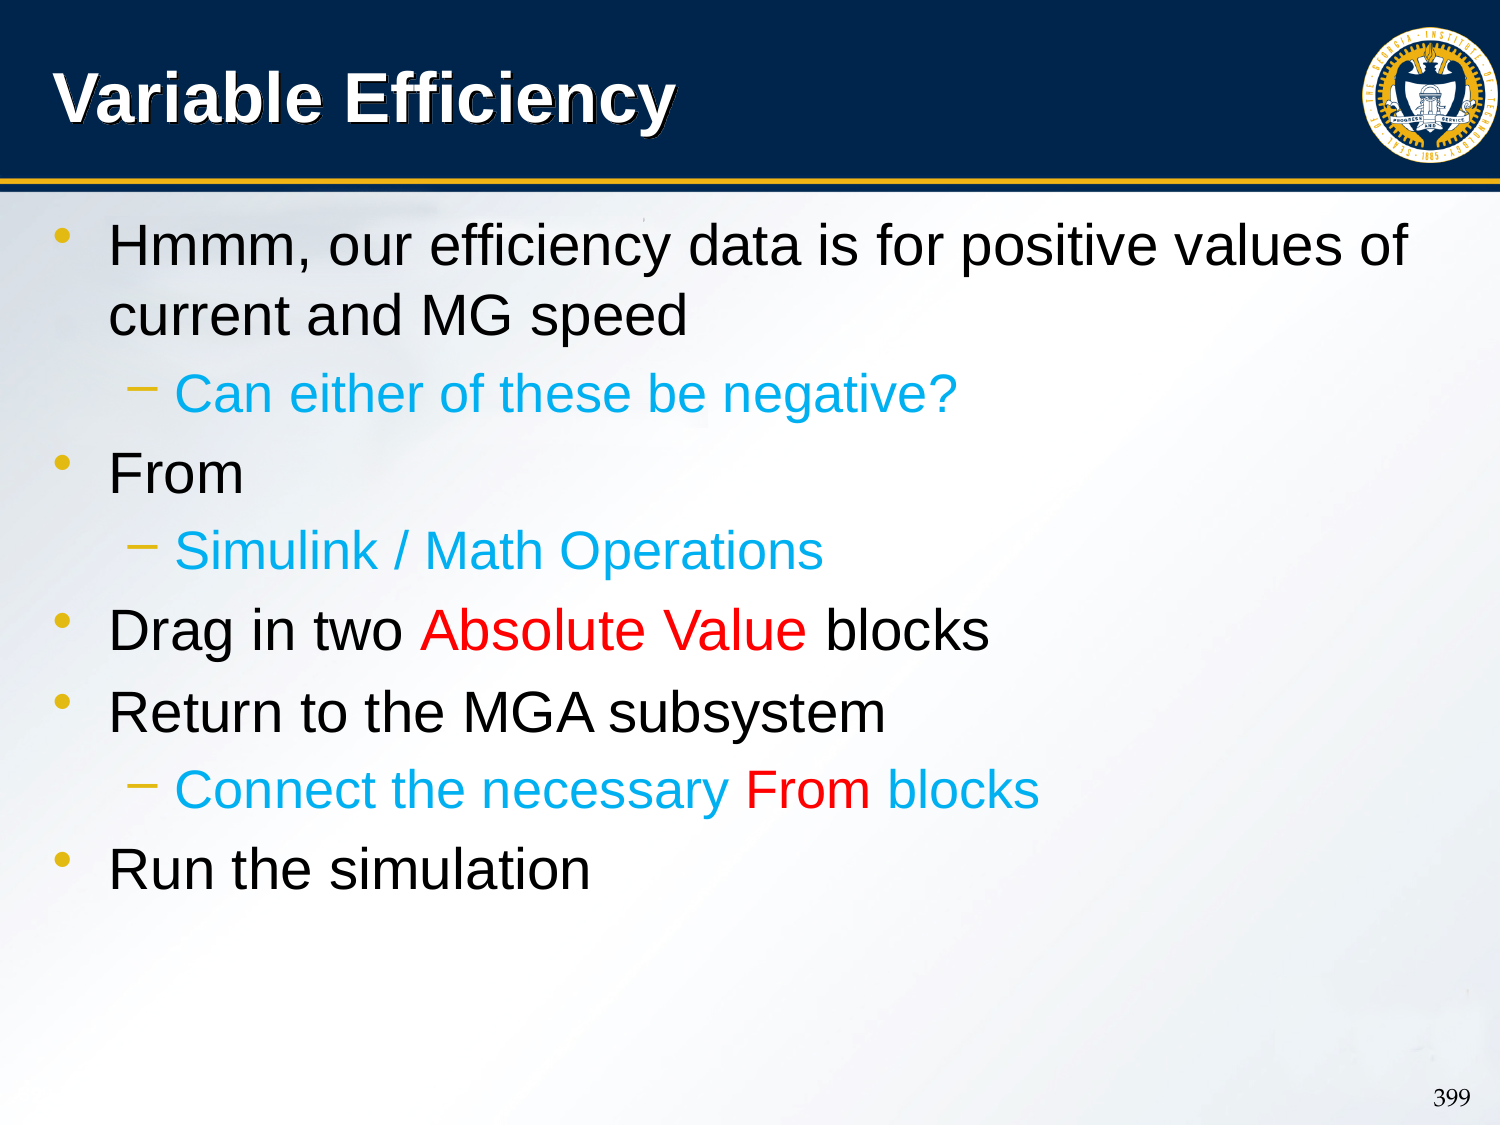

# Variable Efficiency

Hmmm, our efficiency data is for positive values of current and MG speed
Can either of these be negative?
From
Simulink / Math Operations
Drag in two Absolute Value blocks
Return to the MGA subsystem
Connect the necessary From blocks
Run the simulation